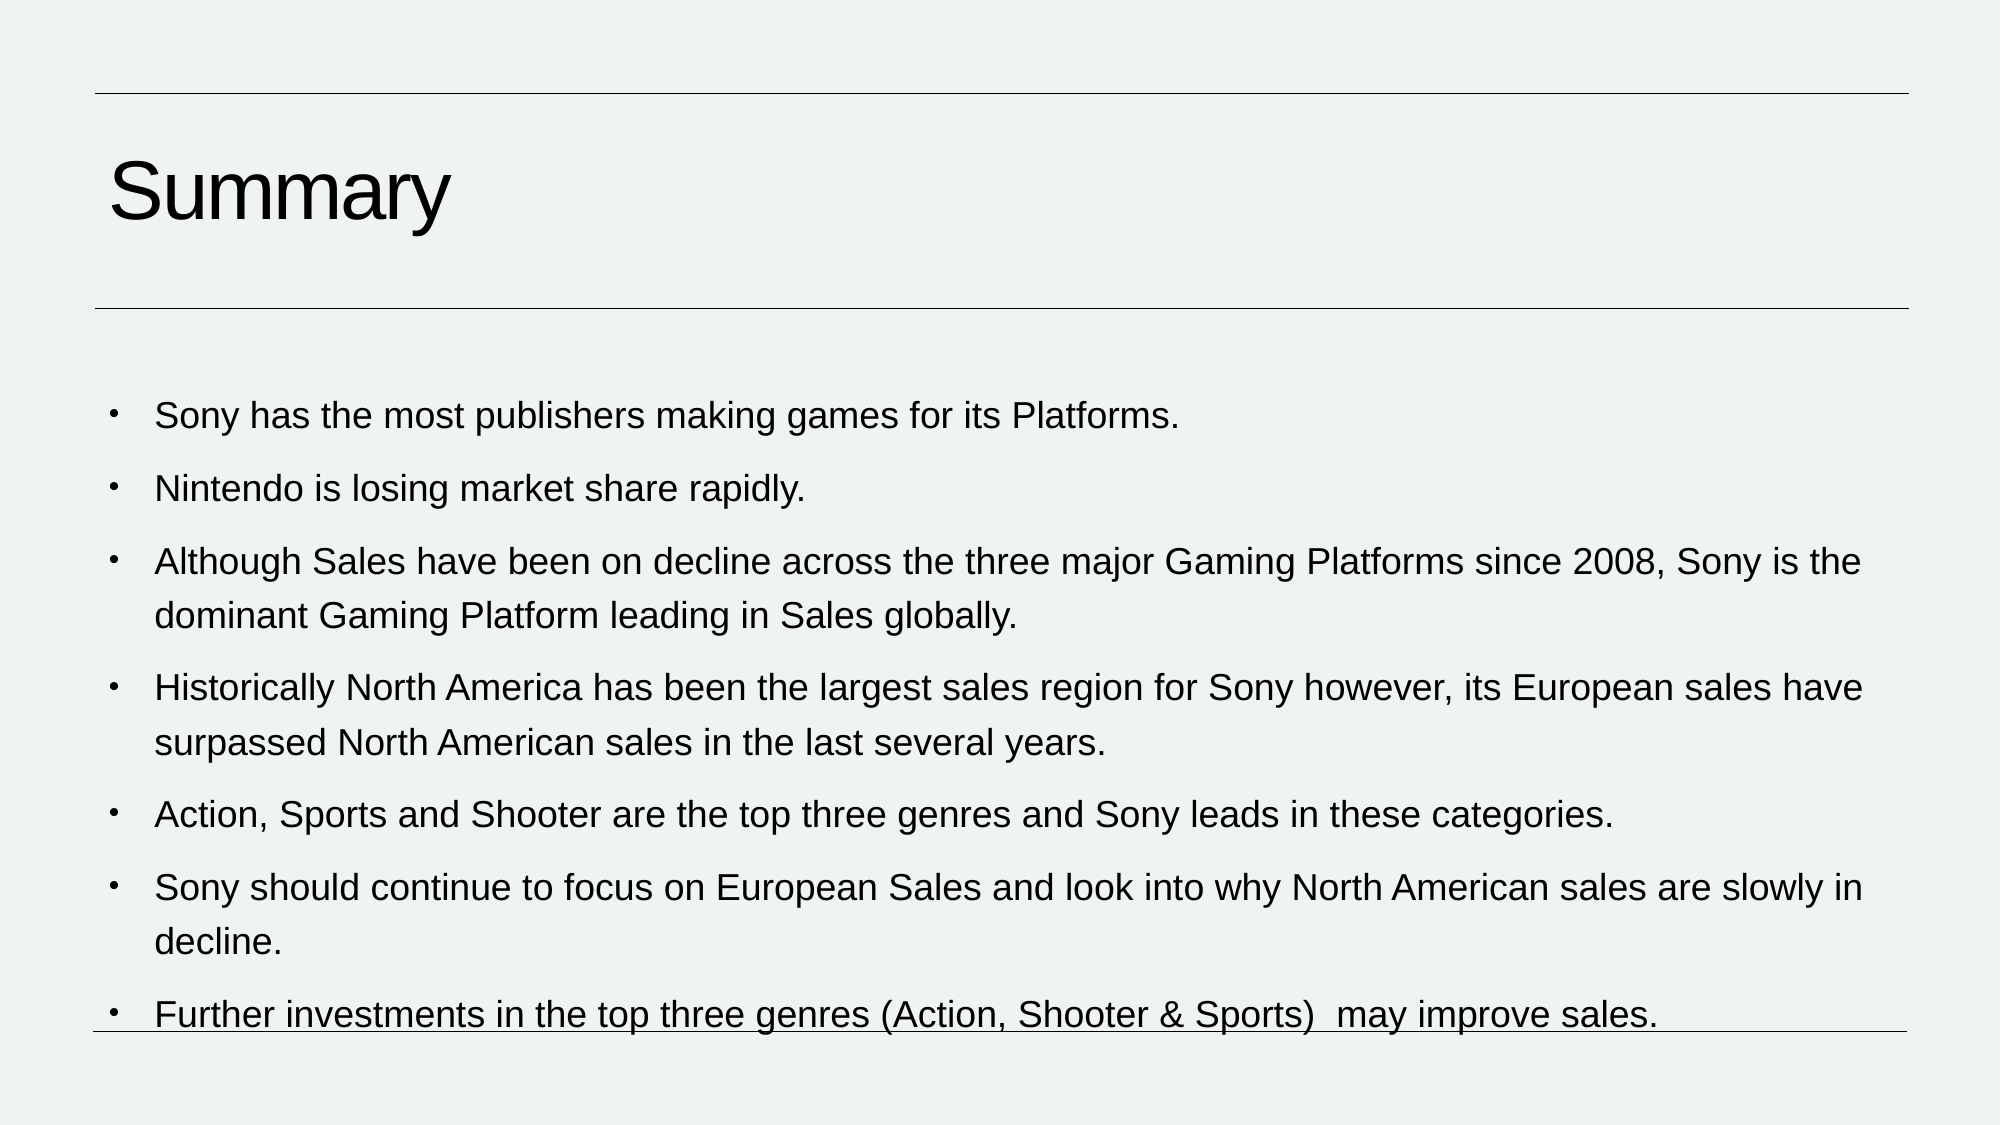

# Summary

Sony has the most publishers making games for its Platforms.
Nintendo is losing market share rapidly.
Although Sales have been on decline across the three major Gaming Platforms since 2008, Sony is the dominant Gaming Platform leading in Sales globally.
Historically North America has been the largest sales region for Sony however, its European sales have surpassed North American sales in the last several years.
Action, Sports and Shooter are the top three genres and Sony leads in these categories.
Sony should continue to focus on European Sales and look into why North American sales are slowly in decline.
Further investments in the top three genres (Action, Shooter & Sports)  may improve sales.